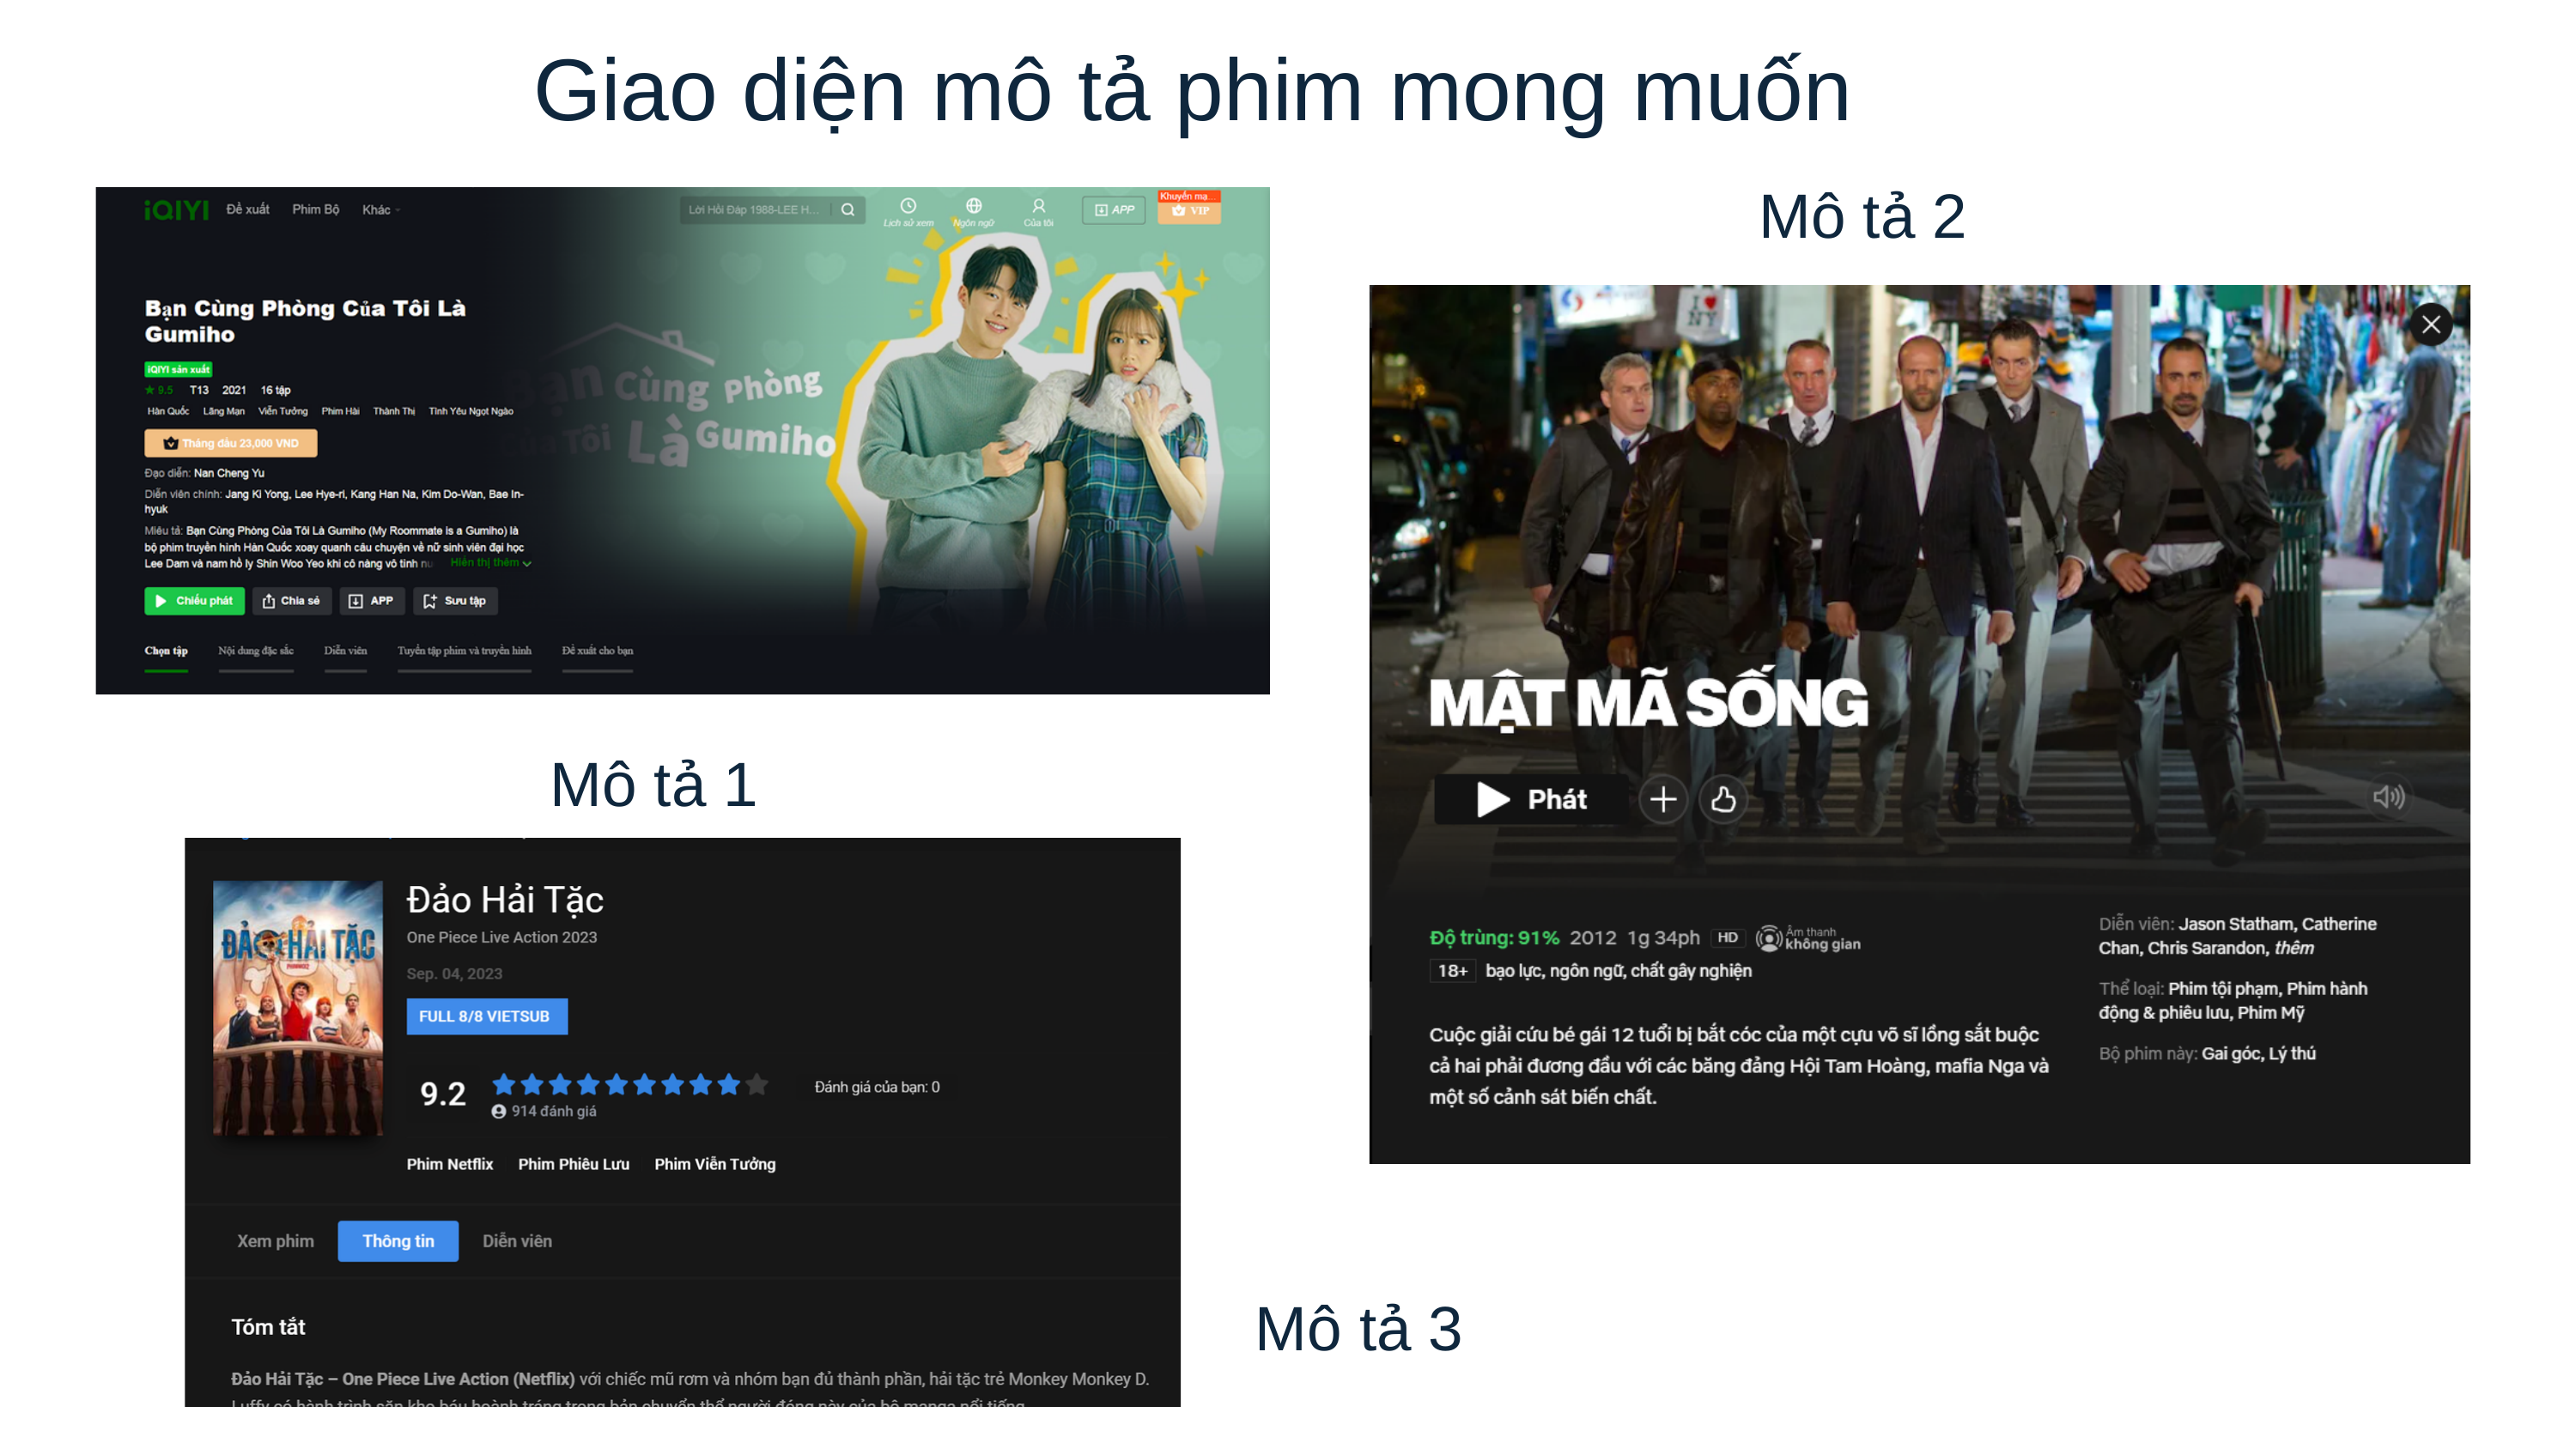

Giao diện mô tả phim mong muốn
Mô tả 2

Mô tả 1

Mô tả 3